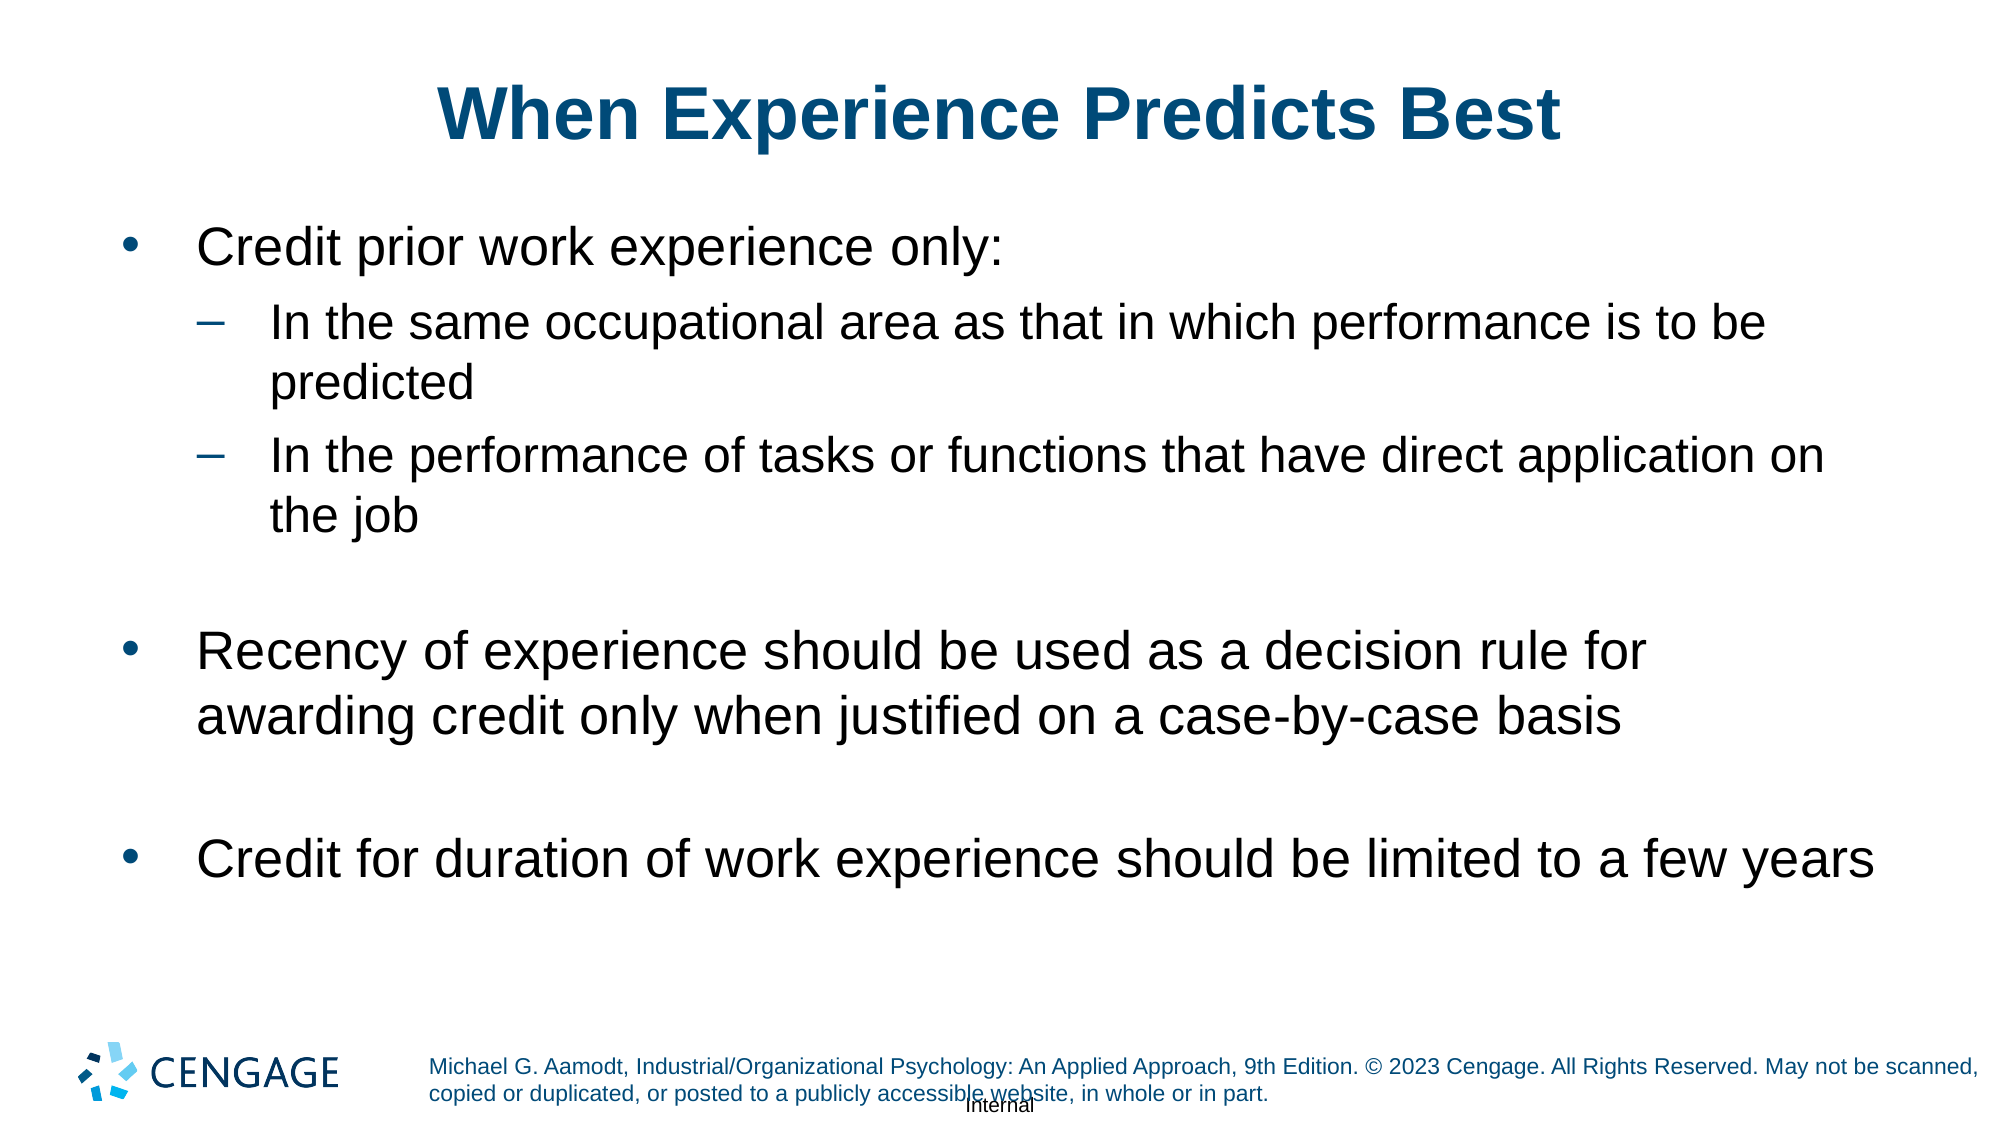

# When Experience Predicts Best
Credit prior work experience only:
In the same occupational area as that in which performance is to be predicted
In the performance of tasks or functions that have direct application on the job
Recency of experience should be used as a decision rule for awarding credit only when justified on a case-by-case basis
Credit for duration of work experience should be limited to a few years